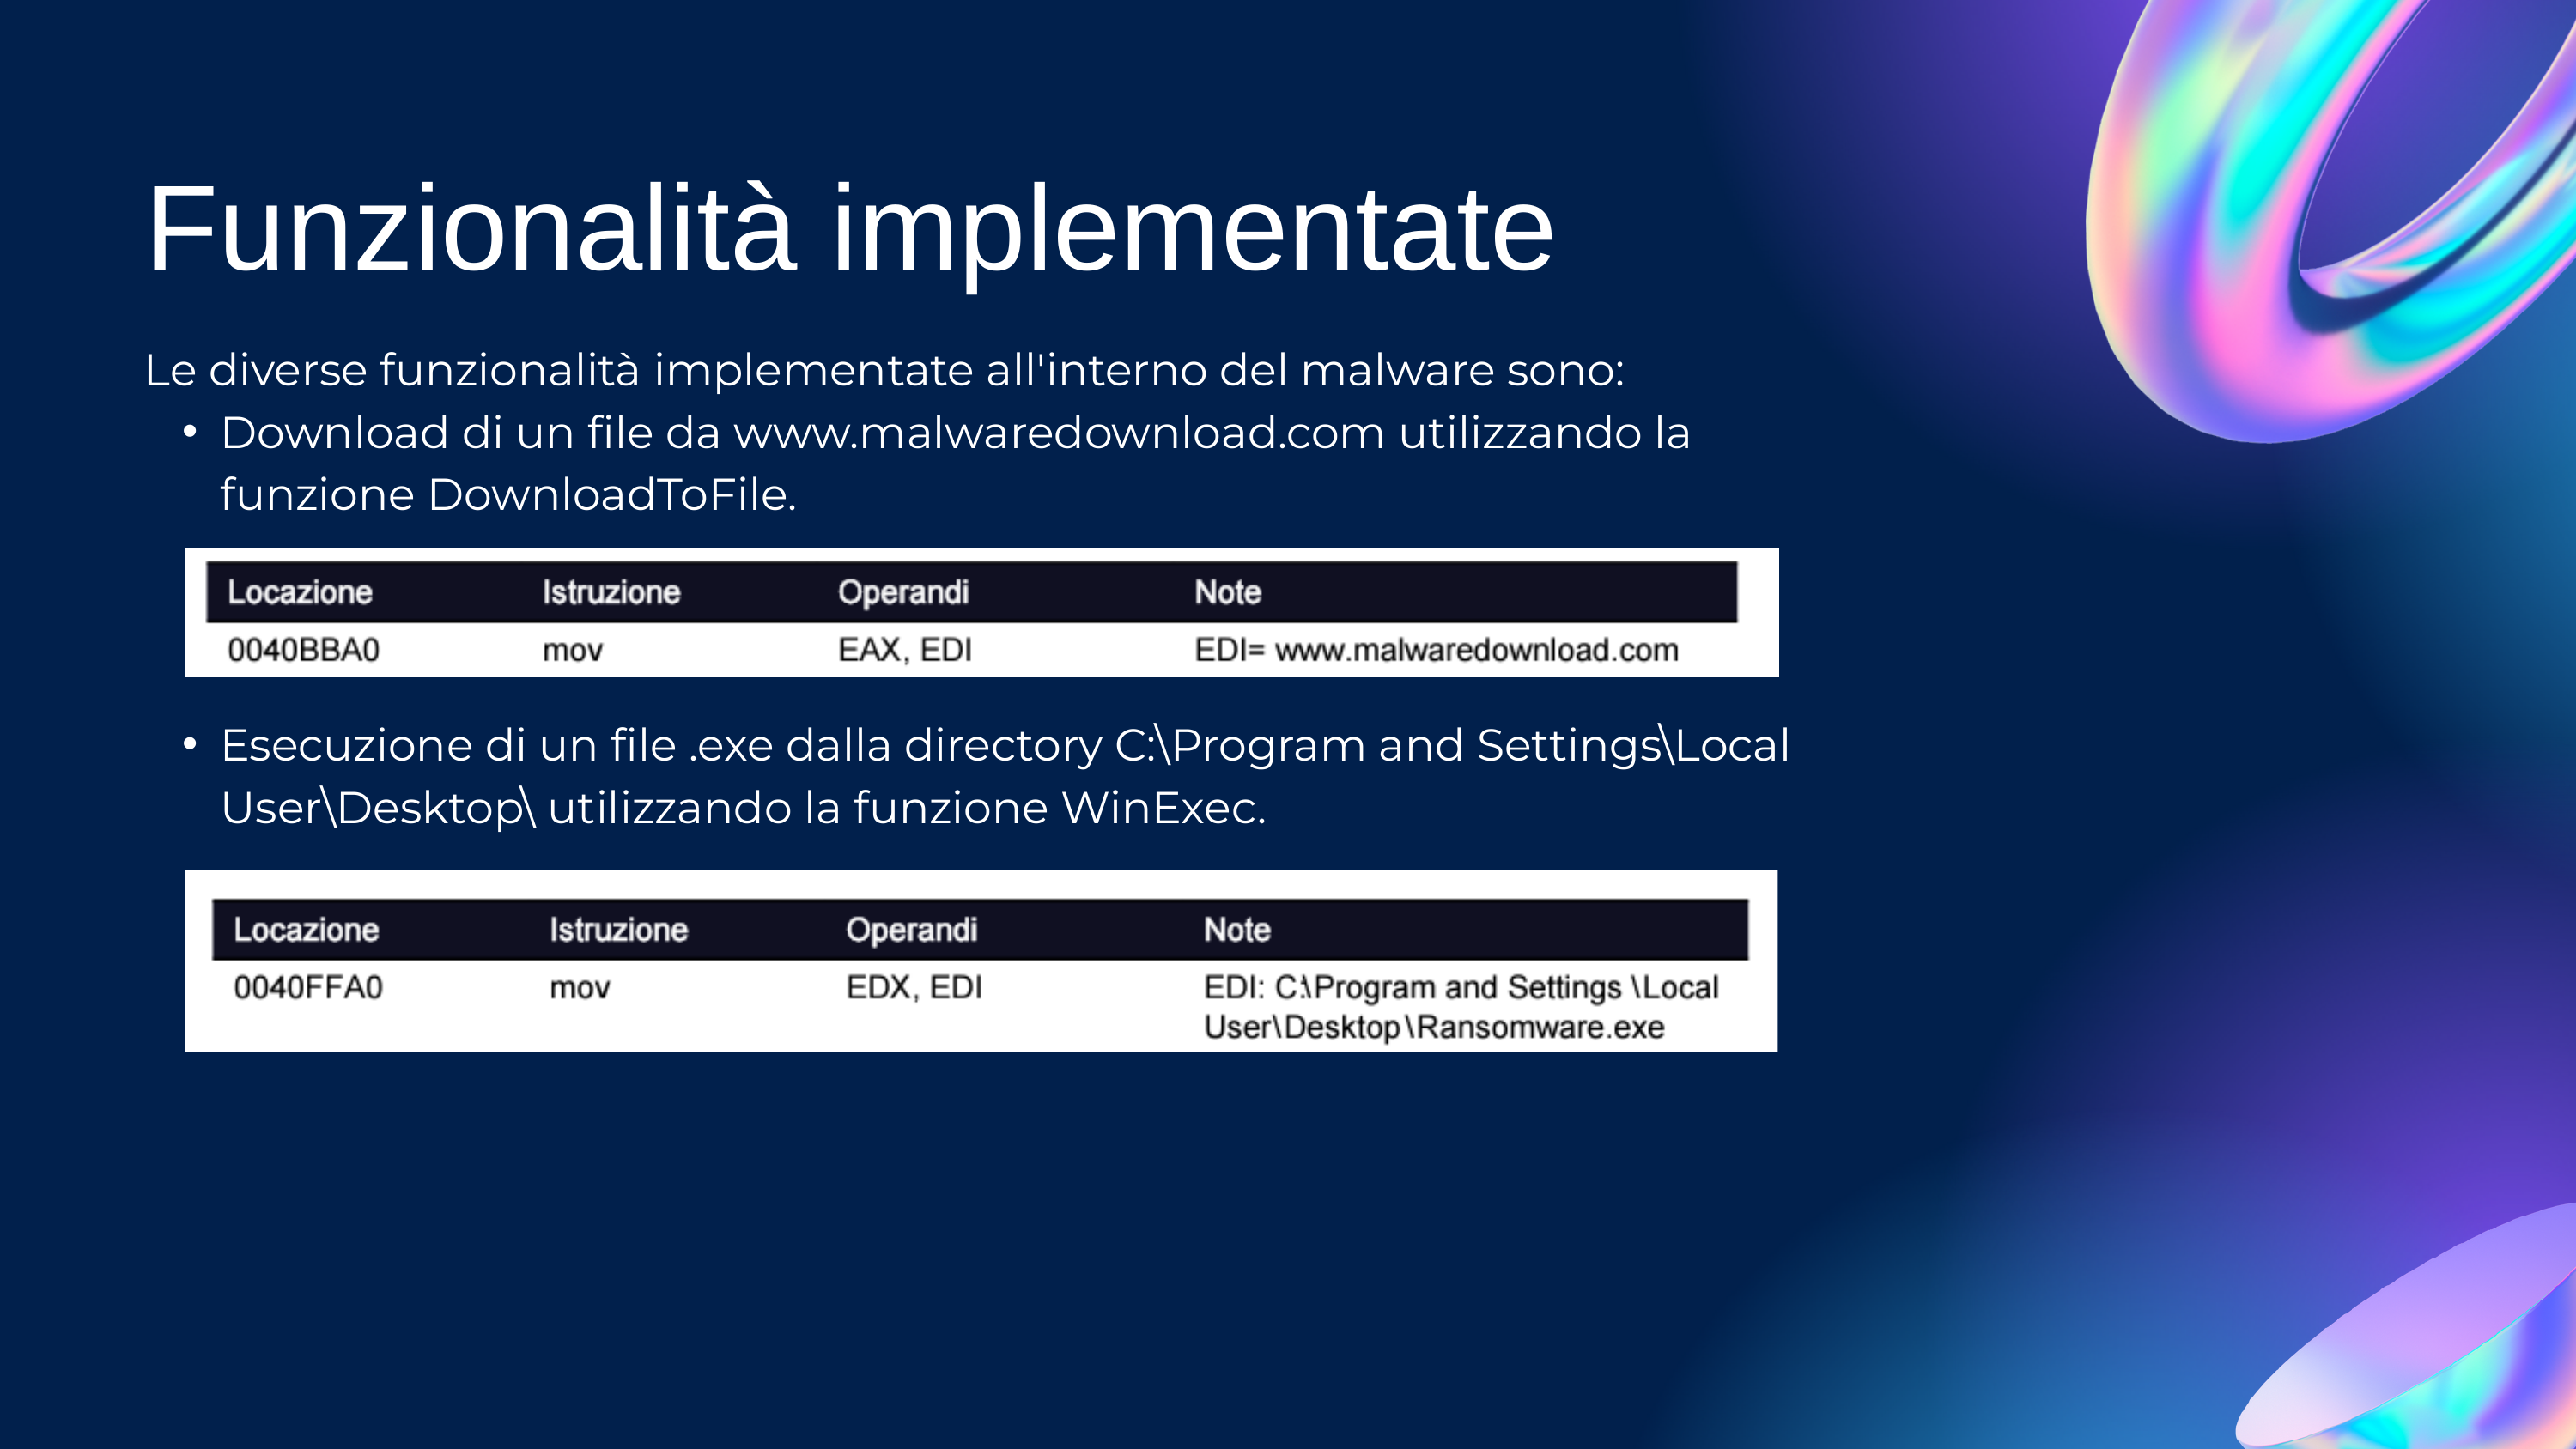

Funzionalità implementate
Le diverse funzionalità implementate all'interno del malware sono:
Download di un file da www.malwaredownload.com utilizzando la funzione DownloadToFile.

Esecuzione di un file .exe dalla directory C:\Program and Settings\Local User\Desktop\ utilizzando la funzione WinExec.